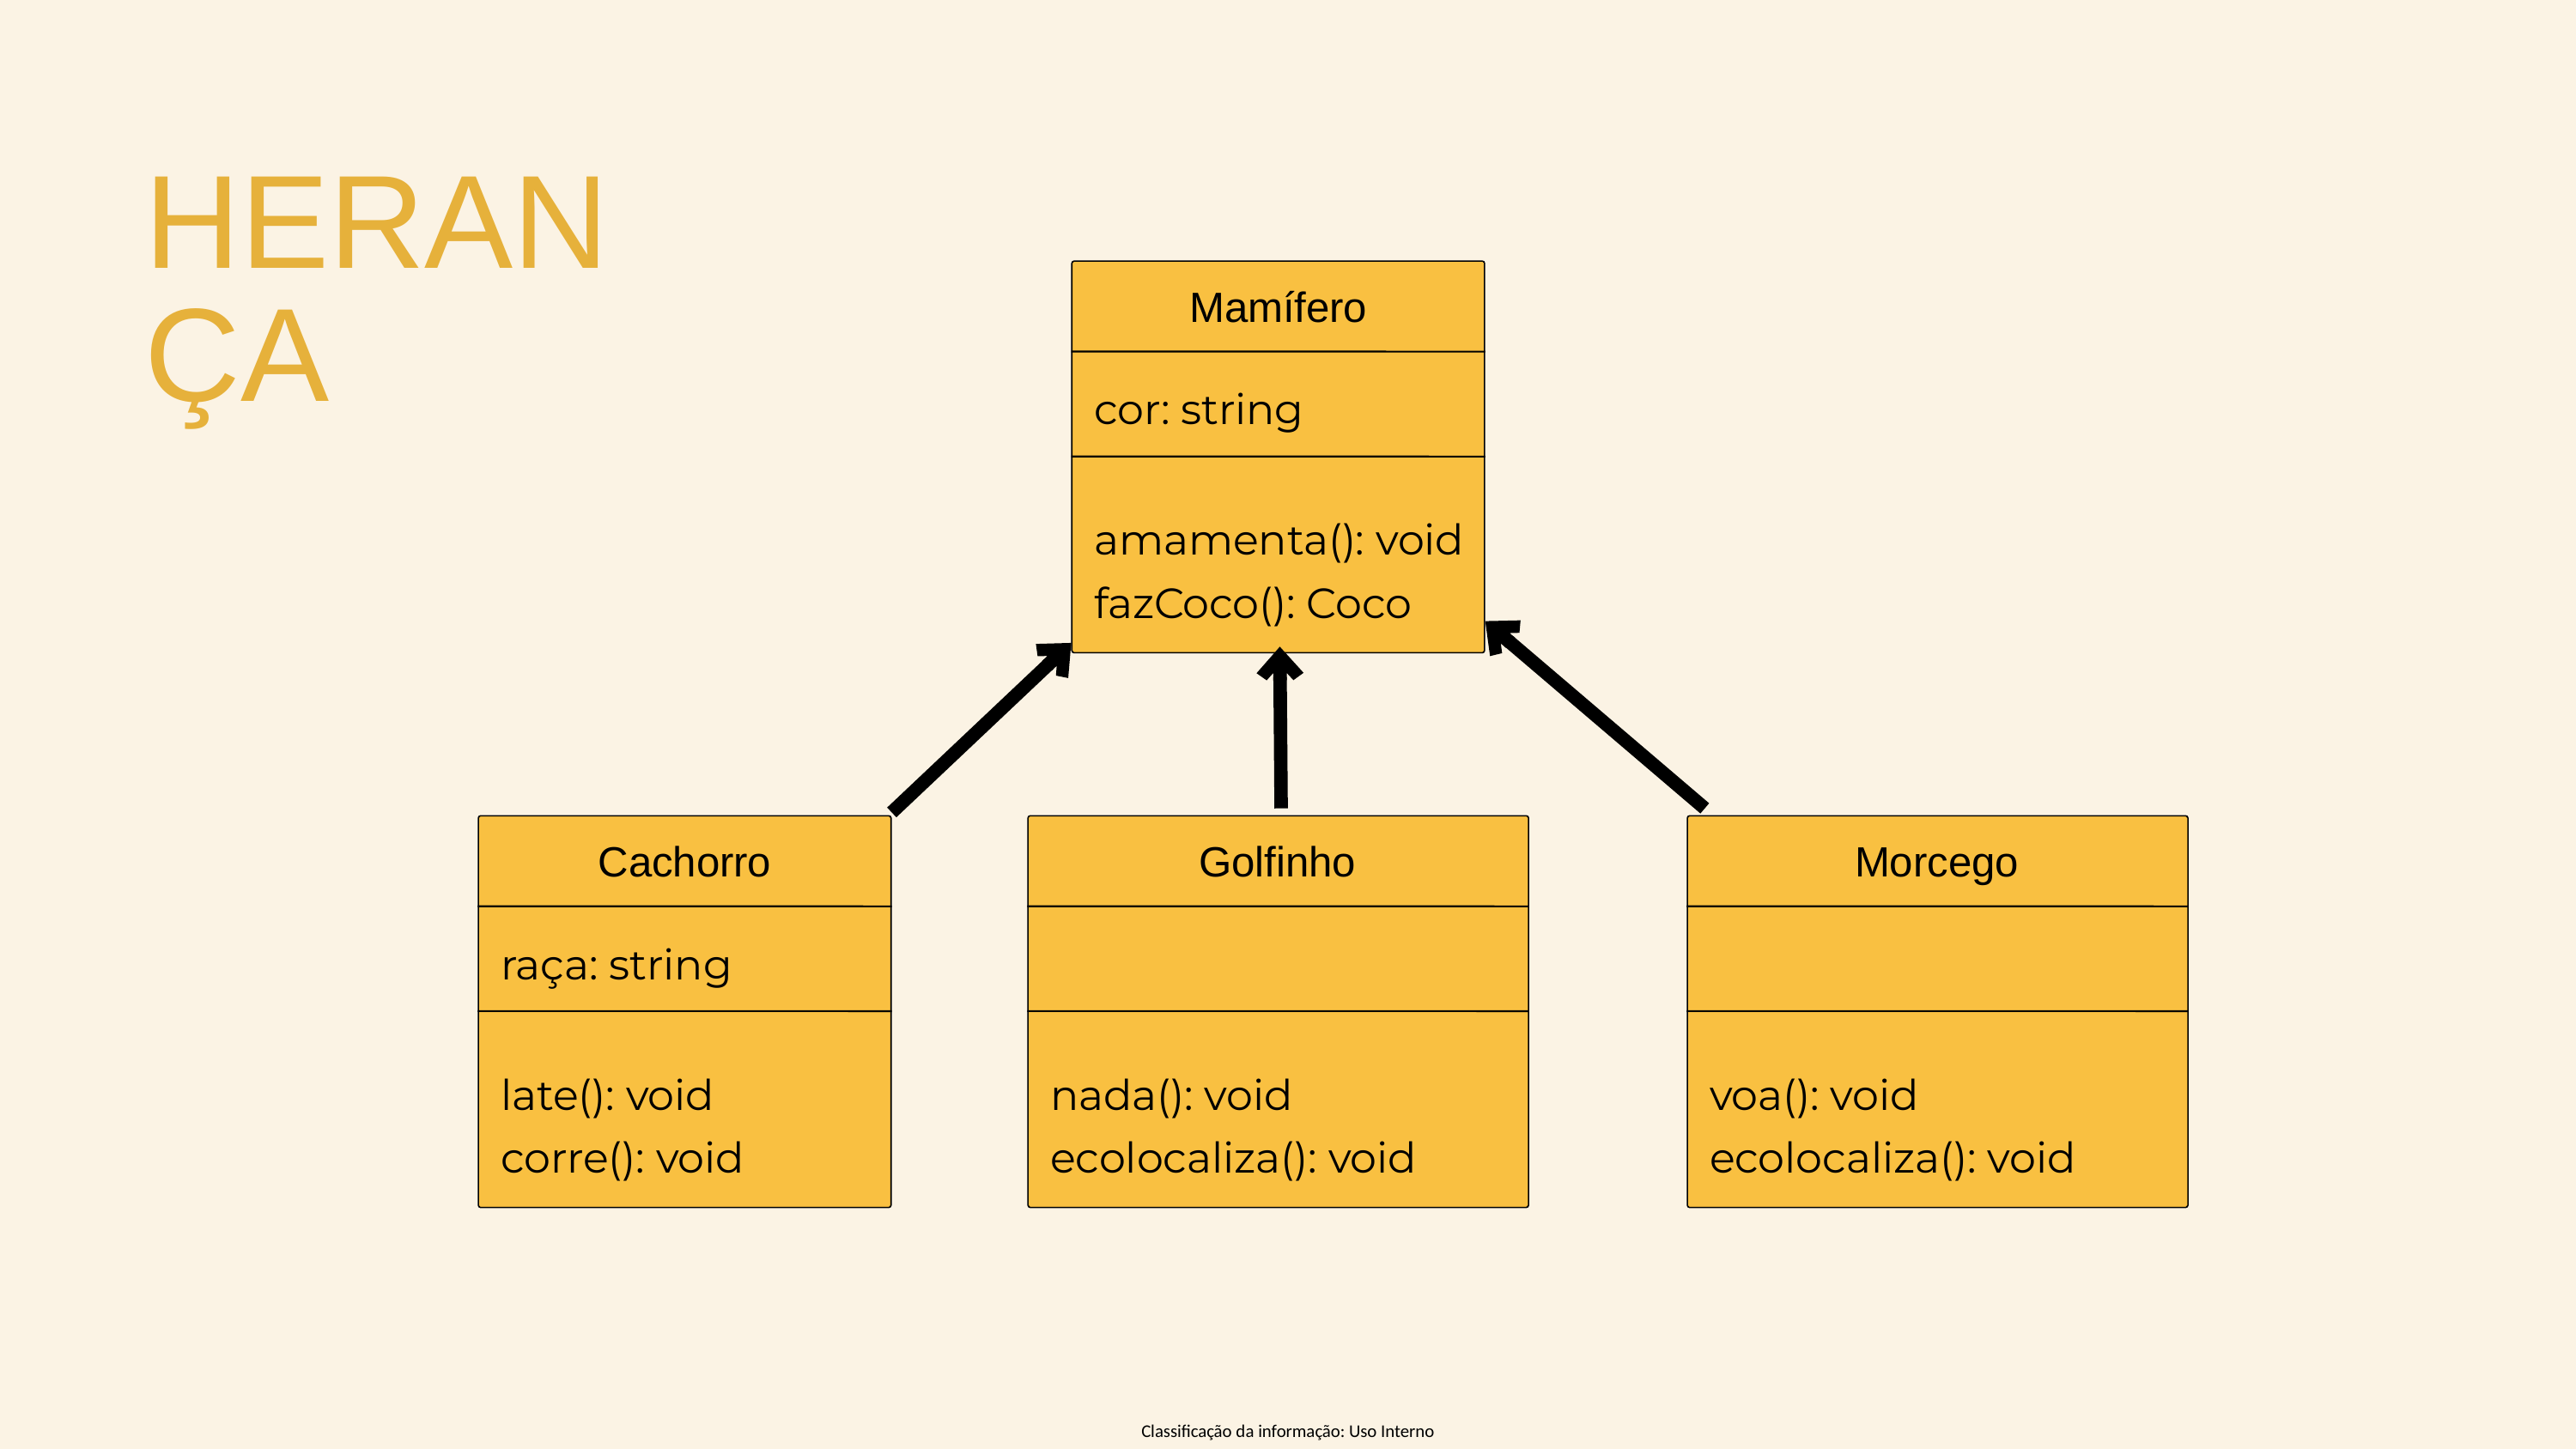

HERANÇA

Mamífero

cor: string

amamenta(): void
fazCoco(): Coco

Cachorro

raça: string

late(): void
corre(): void

Golfinho

nada(): void
ecolocaliza(): void

Morcego

voa(): void
ecolocaliza(): void